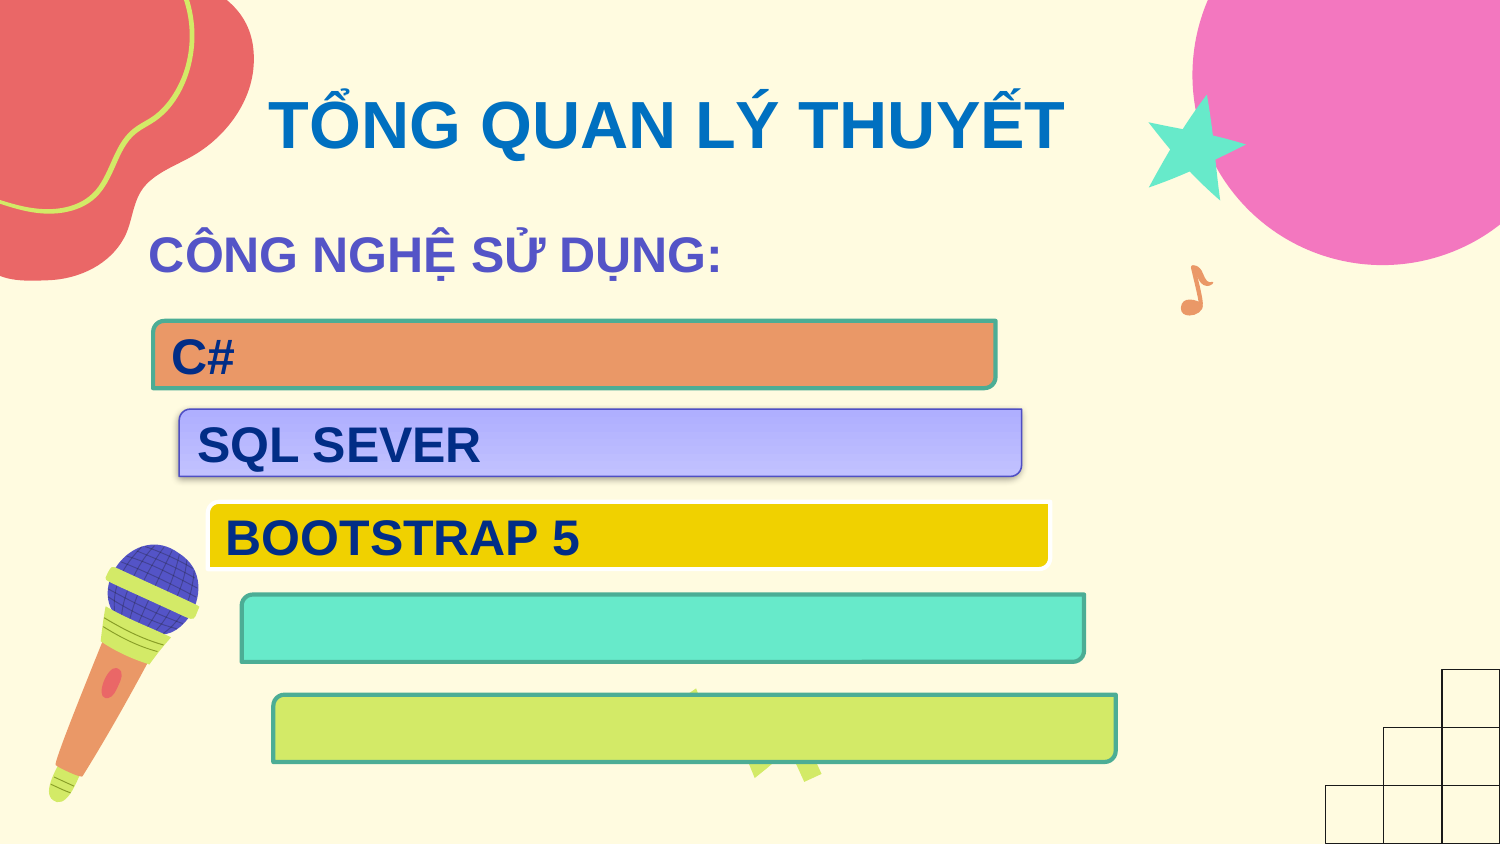

TỔNG QUAN LÝ THUYẾT
CÔNG NGHỆ SỬ DỤNG:
C#
SQL SEVER
BOOTSTRAP 5